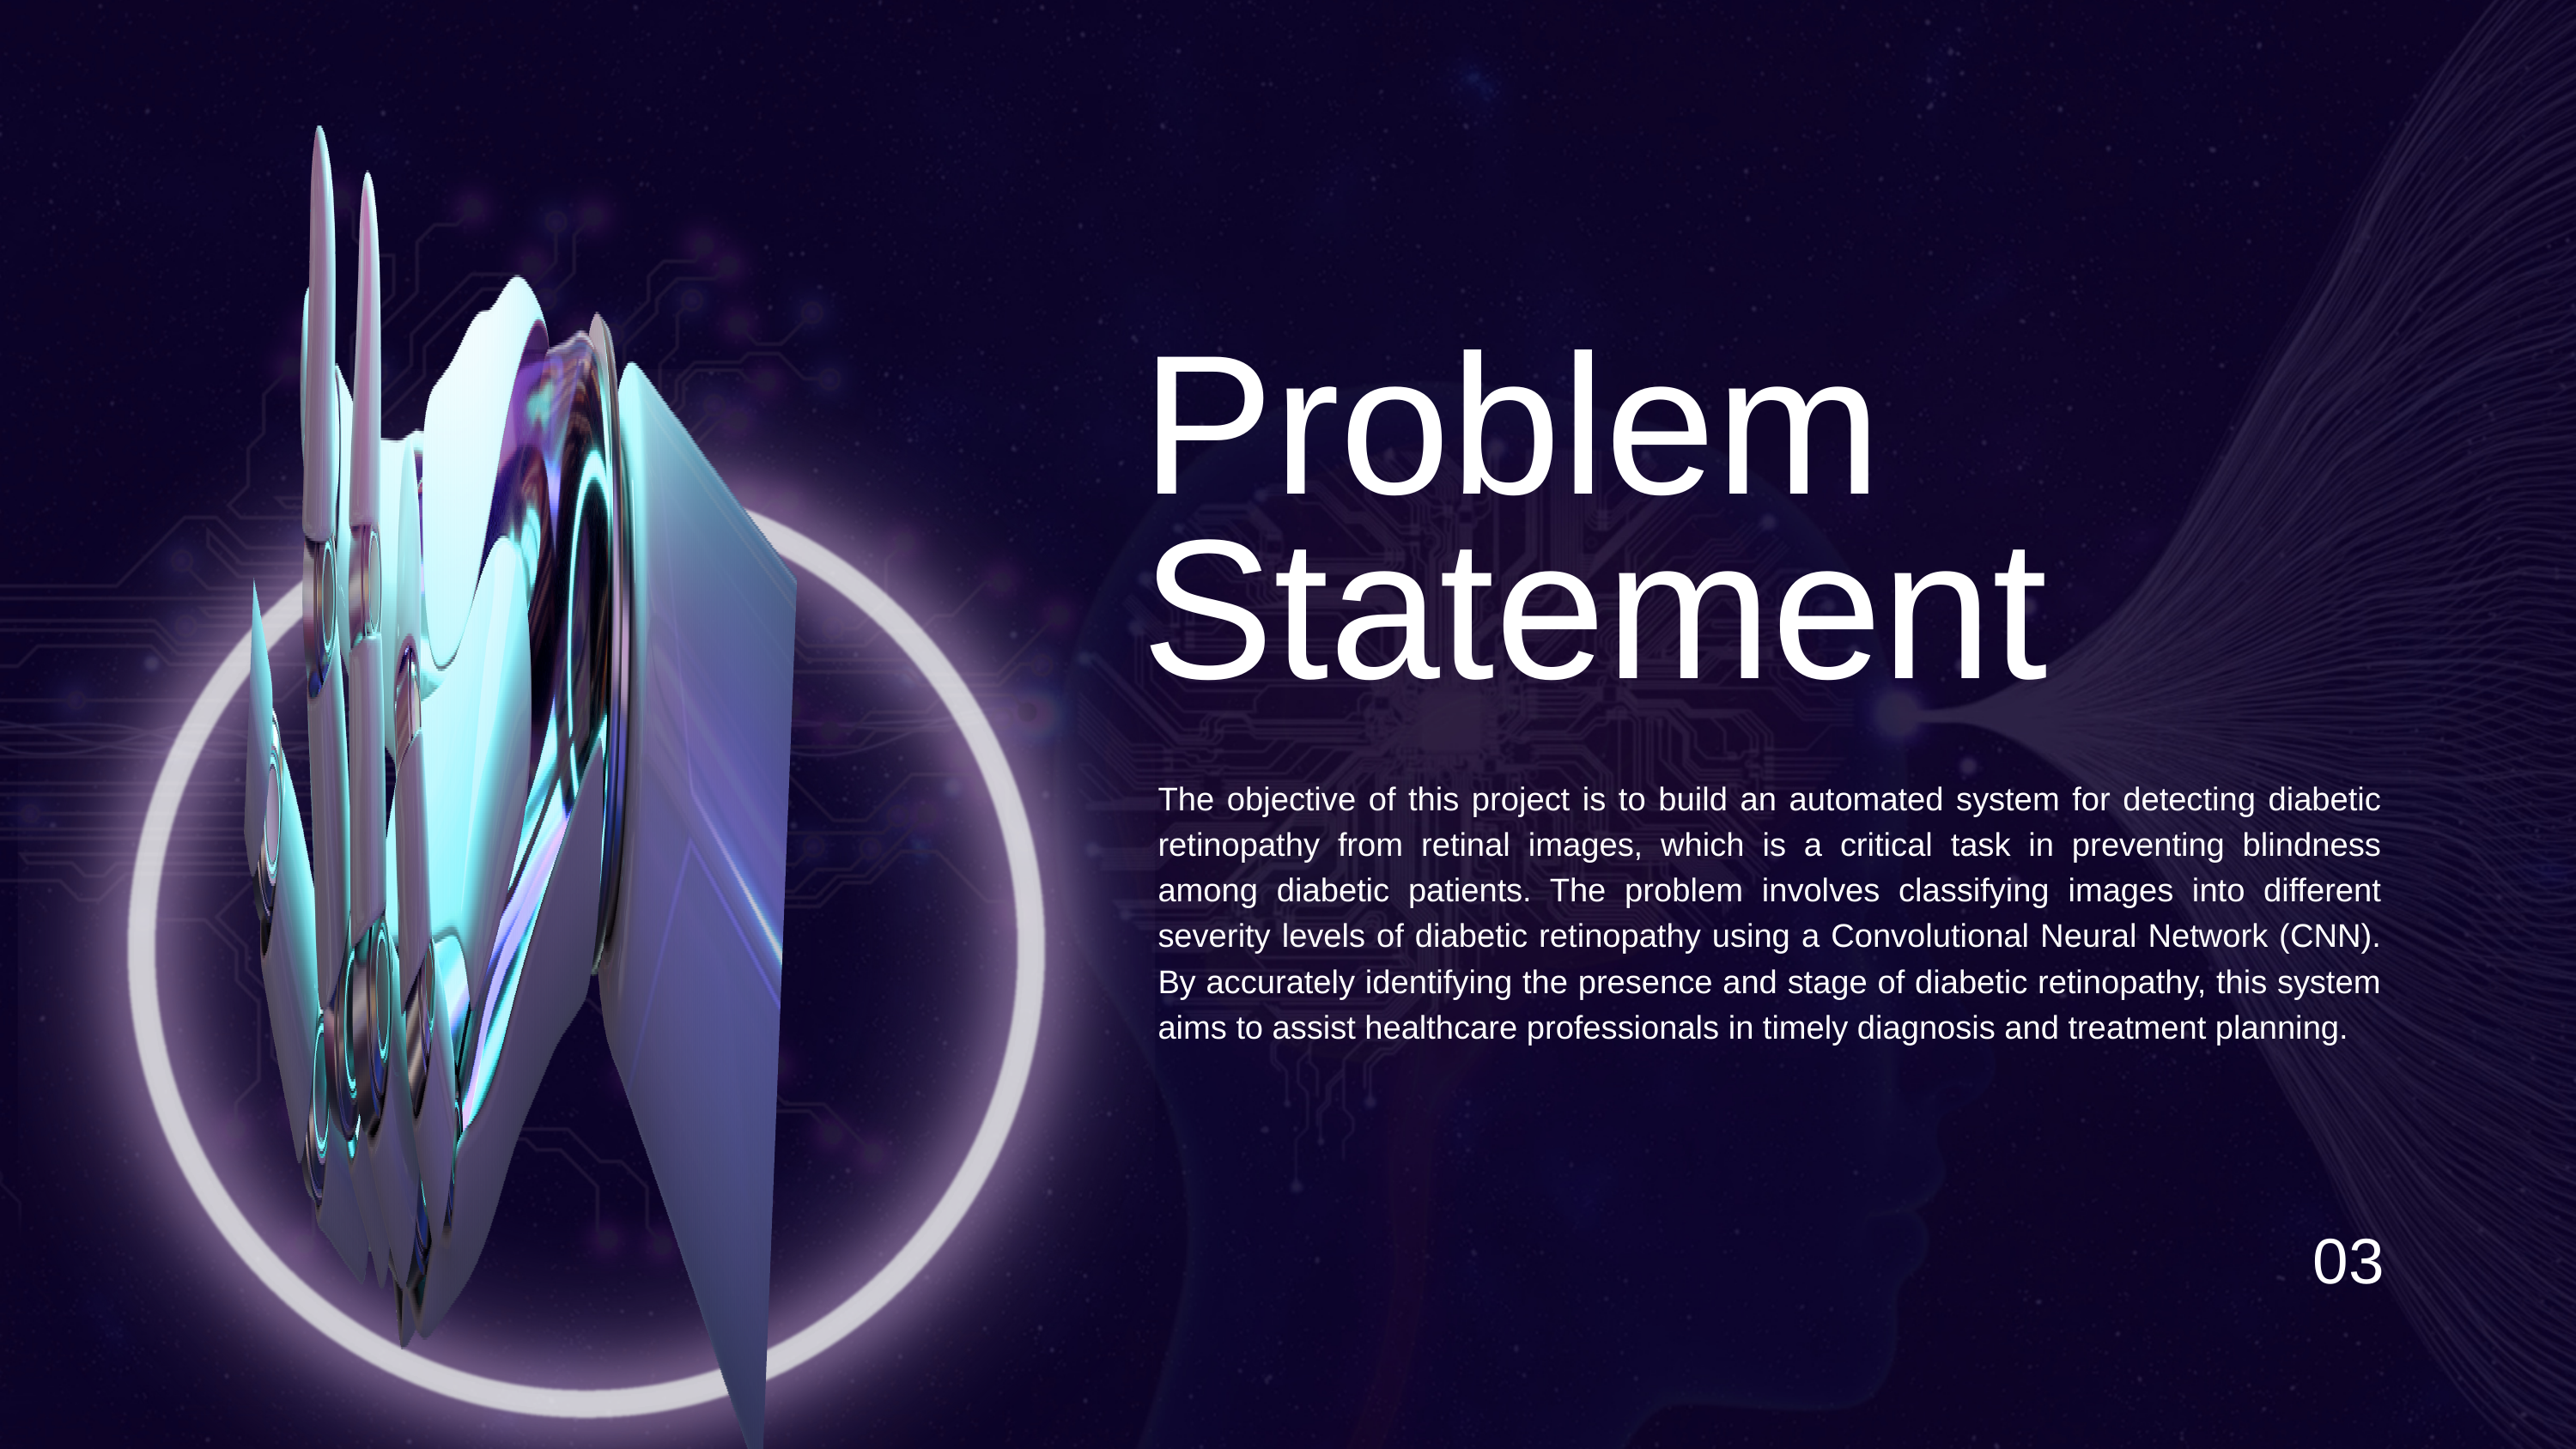

Problem Statement

The objective of this project is to build an automated system for detecting diabetic retinopathy from retinal images, which is a critical task in preventing blindness among diabetic patients. The problem involves classifying images into different severity levels of diabetic retinopathy using a Convolutional Neural Network (CNN). By accurately identifying the presence and stage of diabetic retinopathy, this system aims to assist healthcare professionals in timely diagnosis and treatment planning.
03